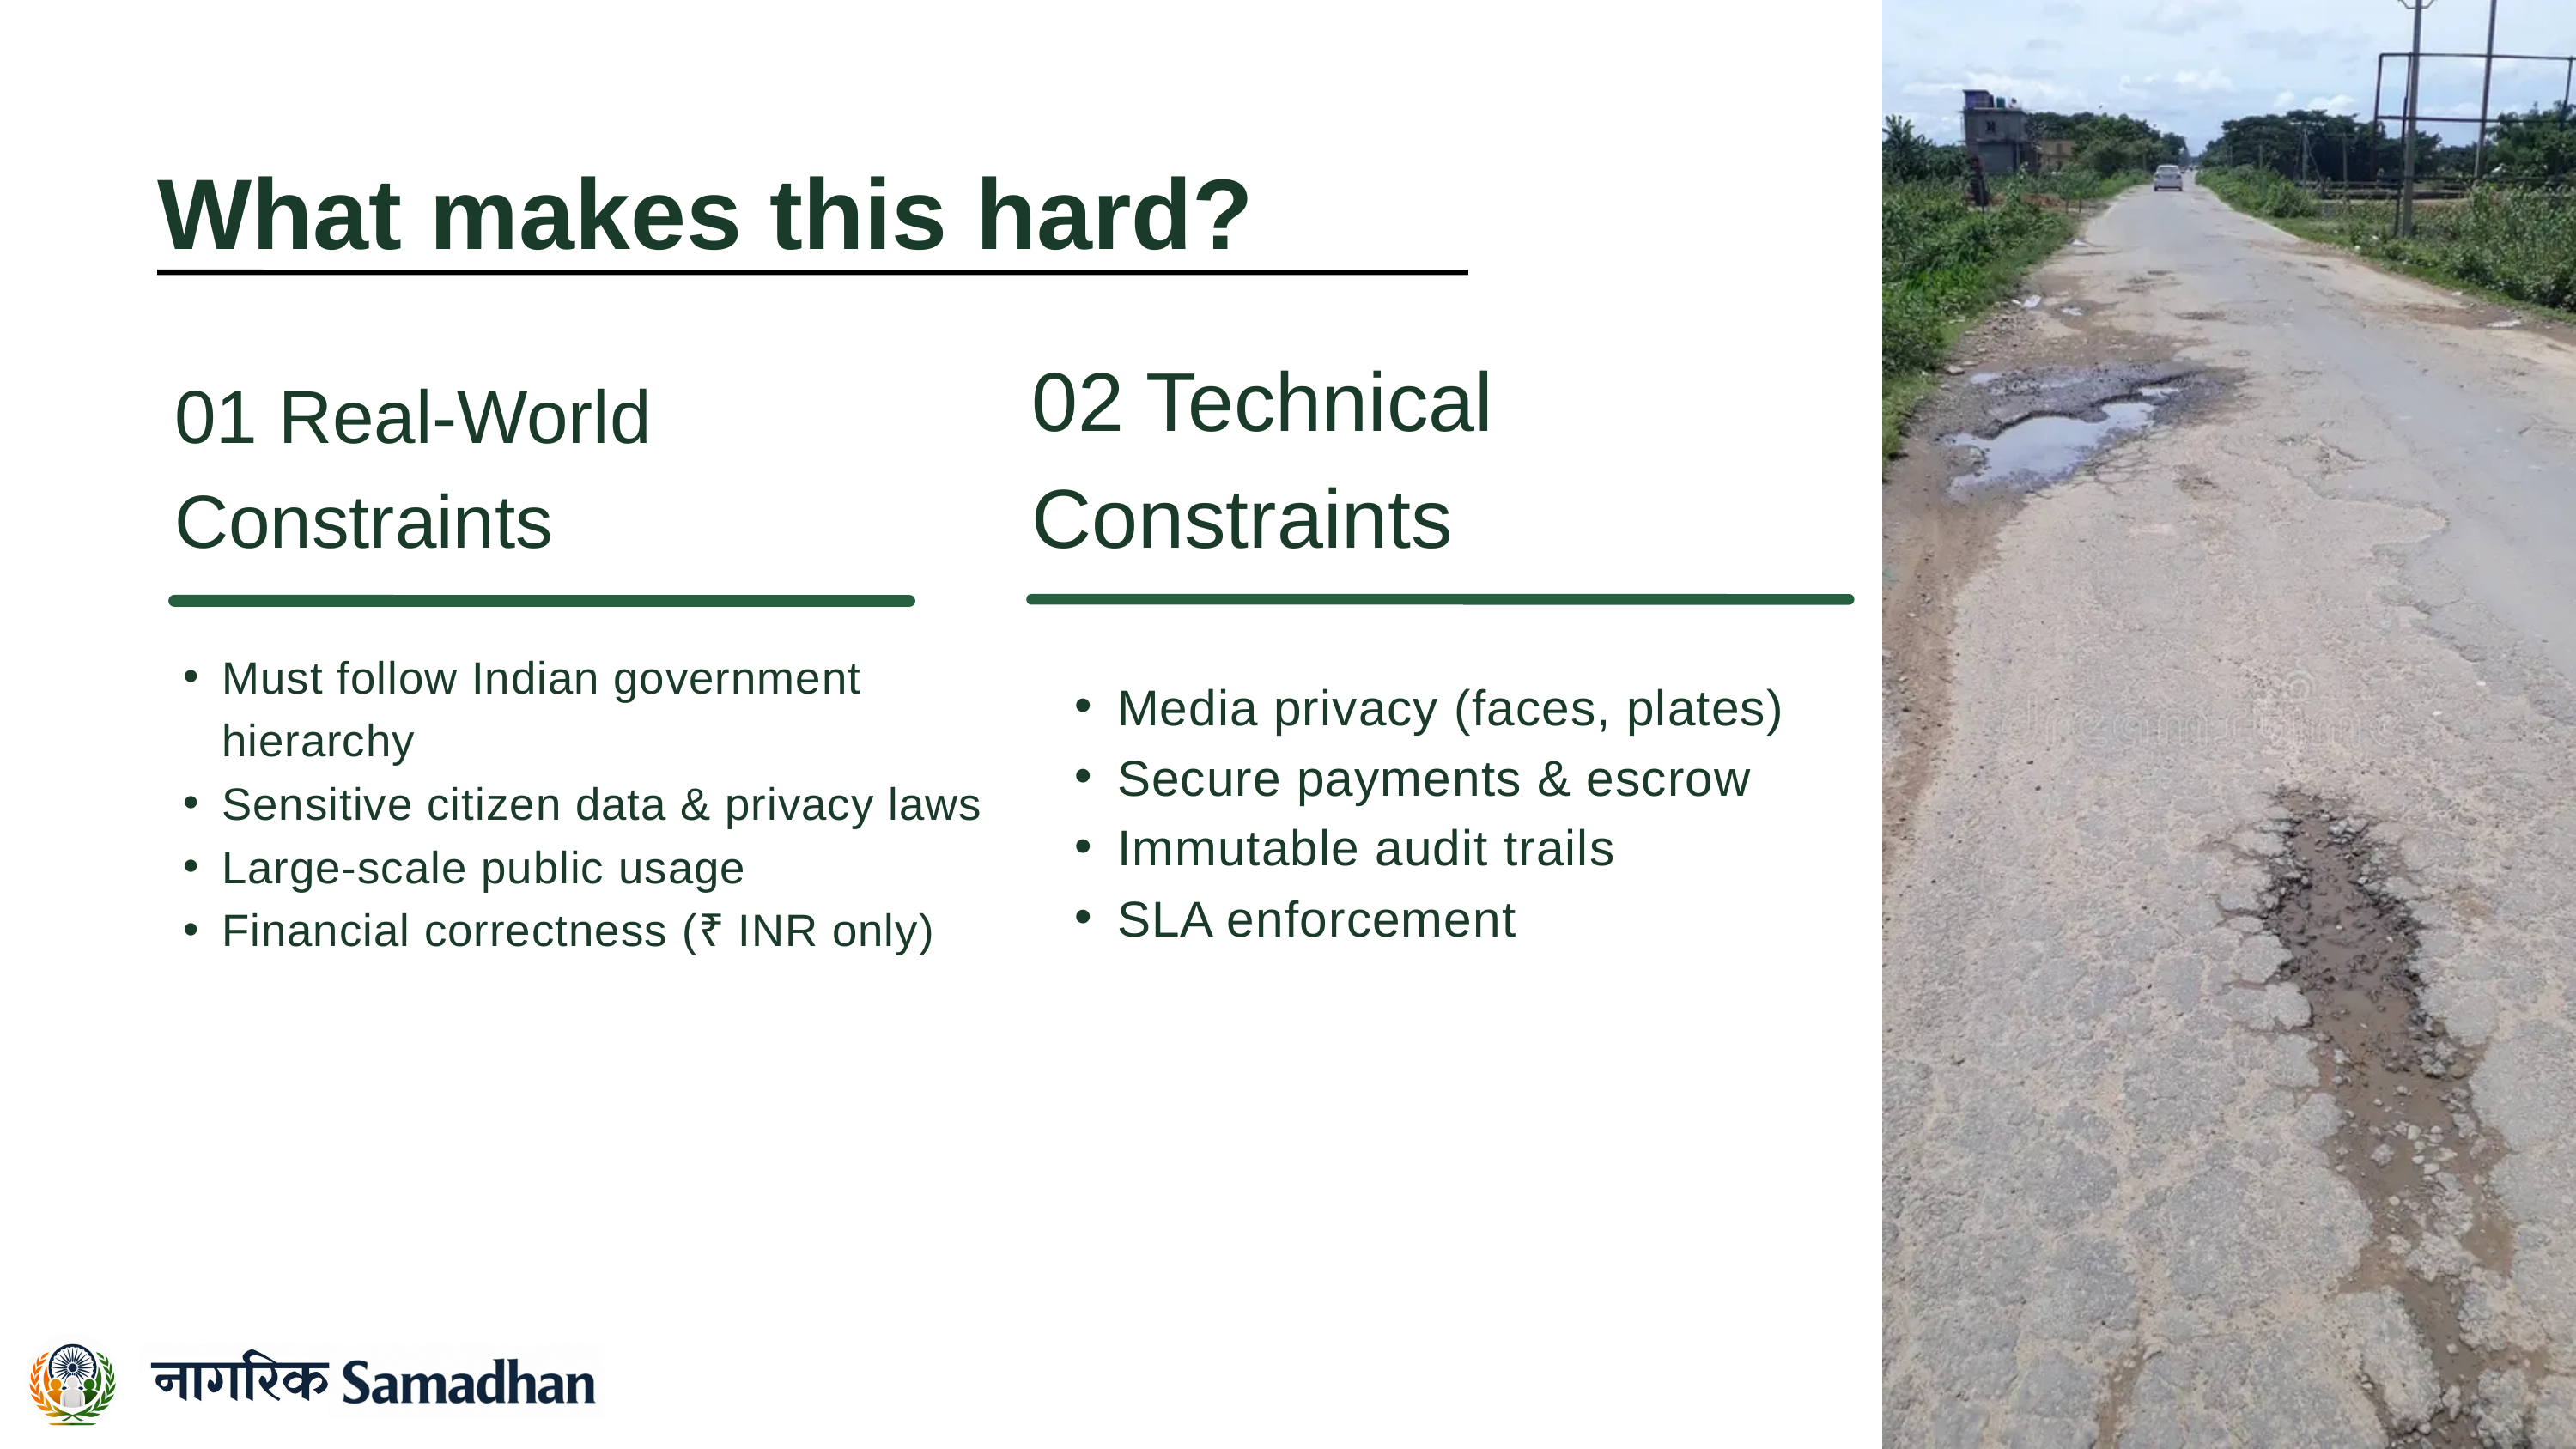

What makes this hard?

02 Technical Constraints
01 Real-World Constraints

Must follow Indian government hierarchy
Sensitive citizen data & privacy laws
Large-scale public usage
Financial correctness (₹ INR only)

Media privacy (faces, plates)
Secure payments & escrow
Immutable audit trails
SLA enforcement